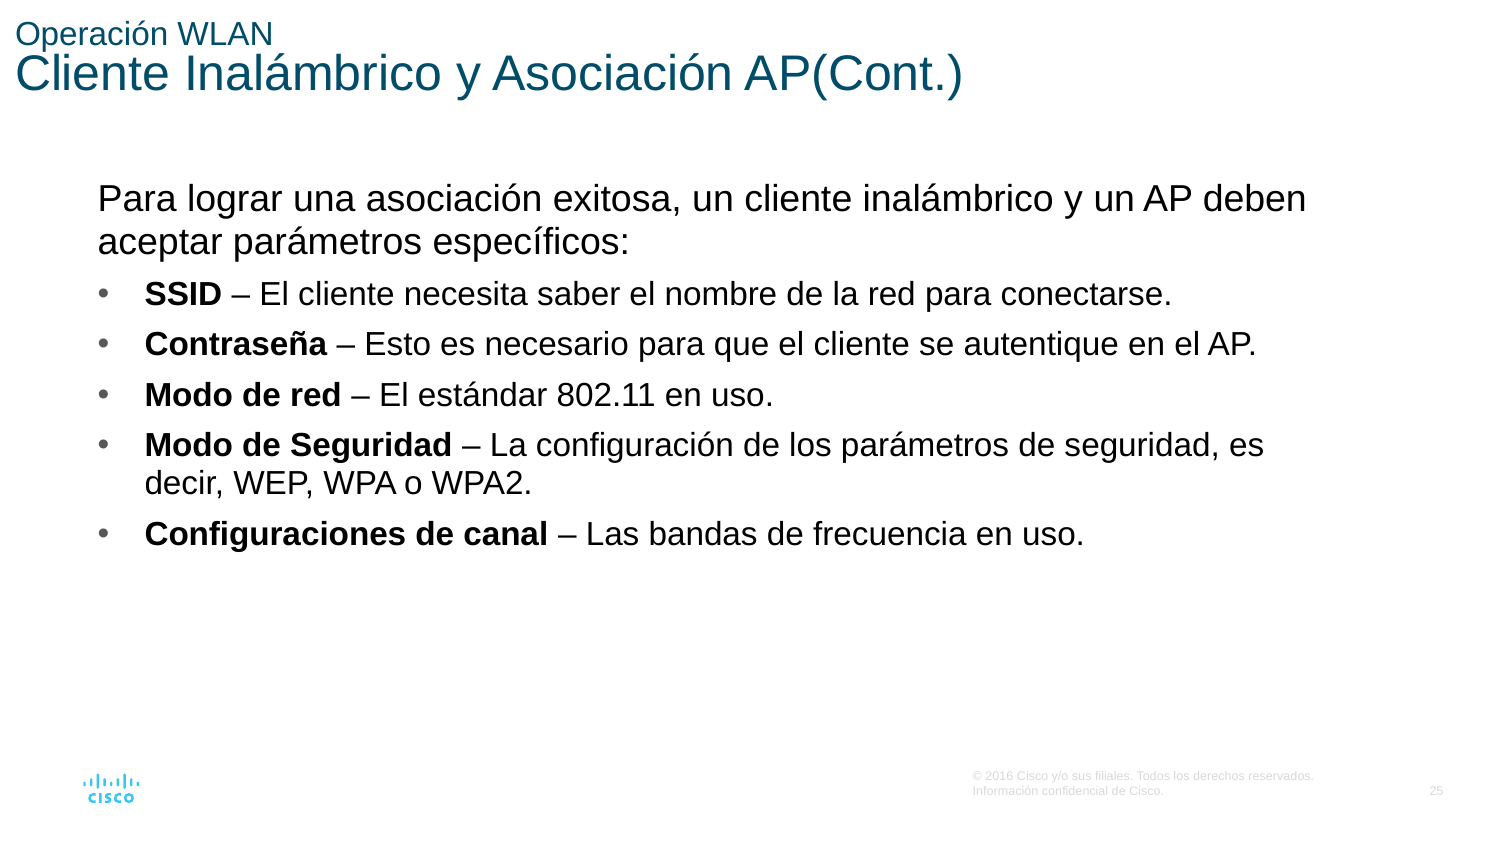

# Operación WLAN Cliente Inalámbrico y Asociación AP(Cont.)
Para lograr una asociación exitosa, un cliente inalámbrico y un AP deben aceptar parámetros específicos:
SSID – El cliente necesita saber el nombre de la red para conectarse.
Contraseña – Esto es necesario para que el cliente se autentique en el AP.
Modo de red – El estándar 802.11 en uso.
Modo de Seguridad – La configuración de los parámetros de seguridad, es decir, WEP, WPA o WPA2.
Configuraciones de canal – Las bandas de frecuencia en uso.